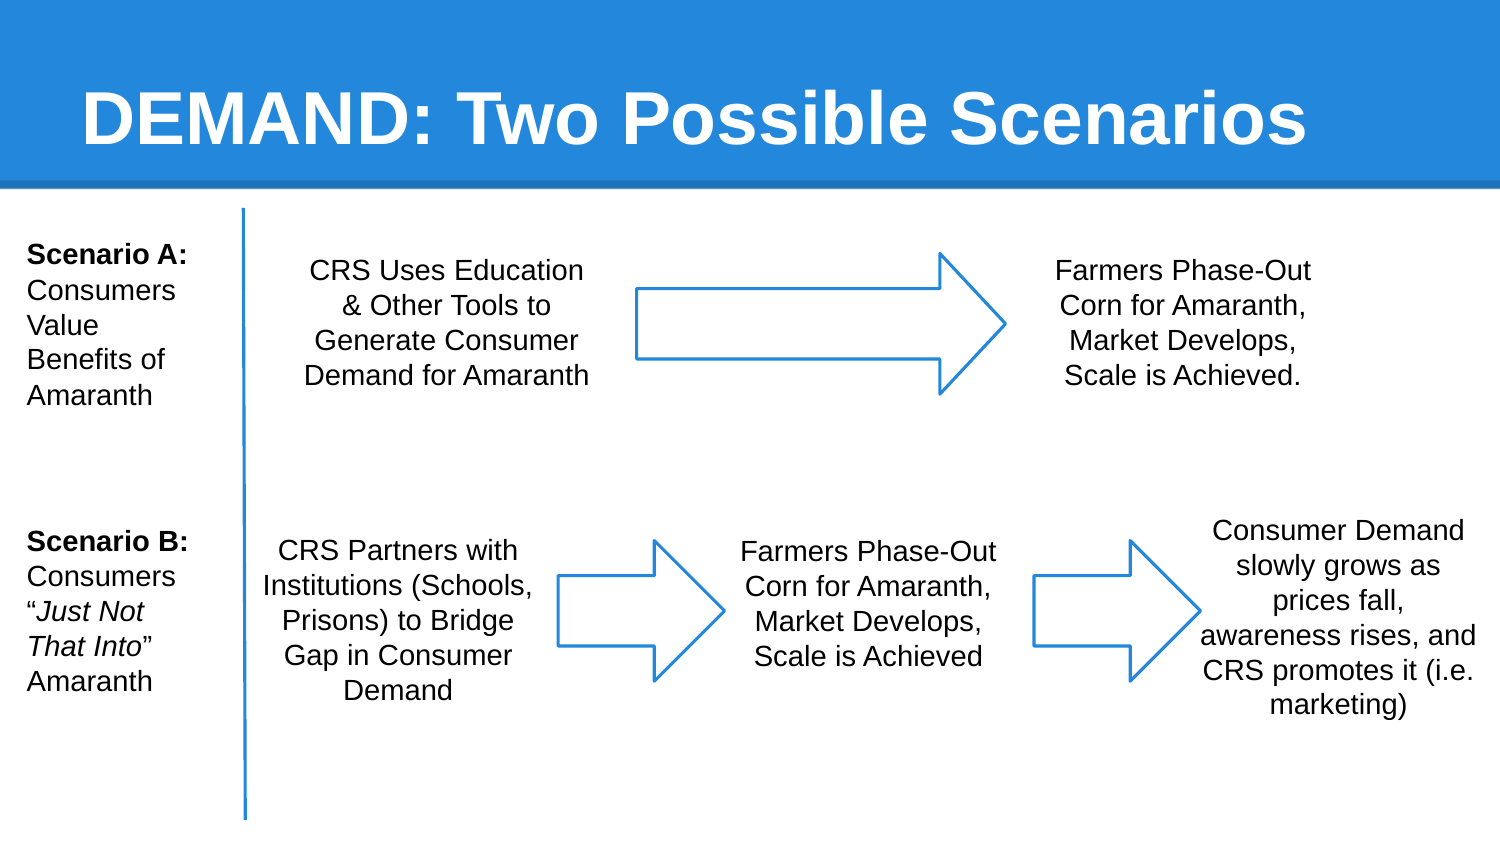

# DEMAND: Two Possible Scenarios

Scenario A: Consumers Value Benefits of Amaranth
CRS Uses Education & Other Tools to Generate Consumer Demand for Amaranth
Farmers Phase-Out Corn for Amaranth, Market Develops, Scale is Achieved.

Consumer Demand slowly grows as prices fall, awareness rises, and CRS promotes it (i.e. marketing)
Scenario B: Consumers “Just Not That Into” Amaranth
CRS Partners with Institutions (Schools, Prisons) to Bridge Gap in Consumer Demand
Farmers Phase-Out Corn for Amaranth, Market Develops, Scale is Achieved